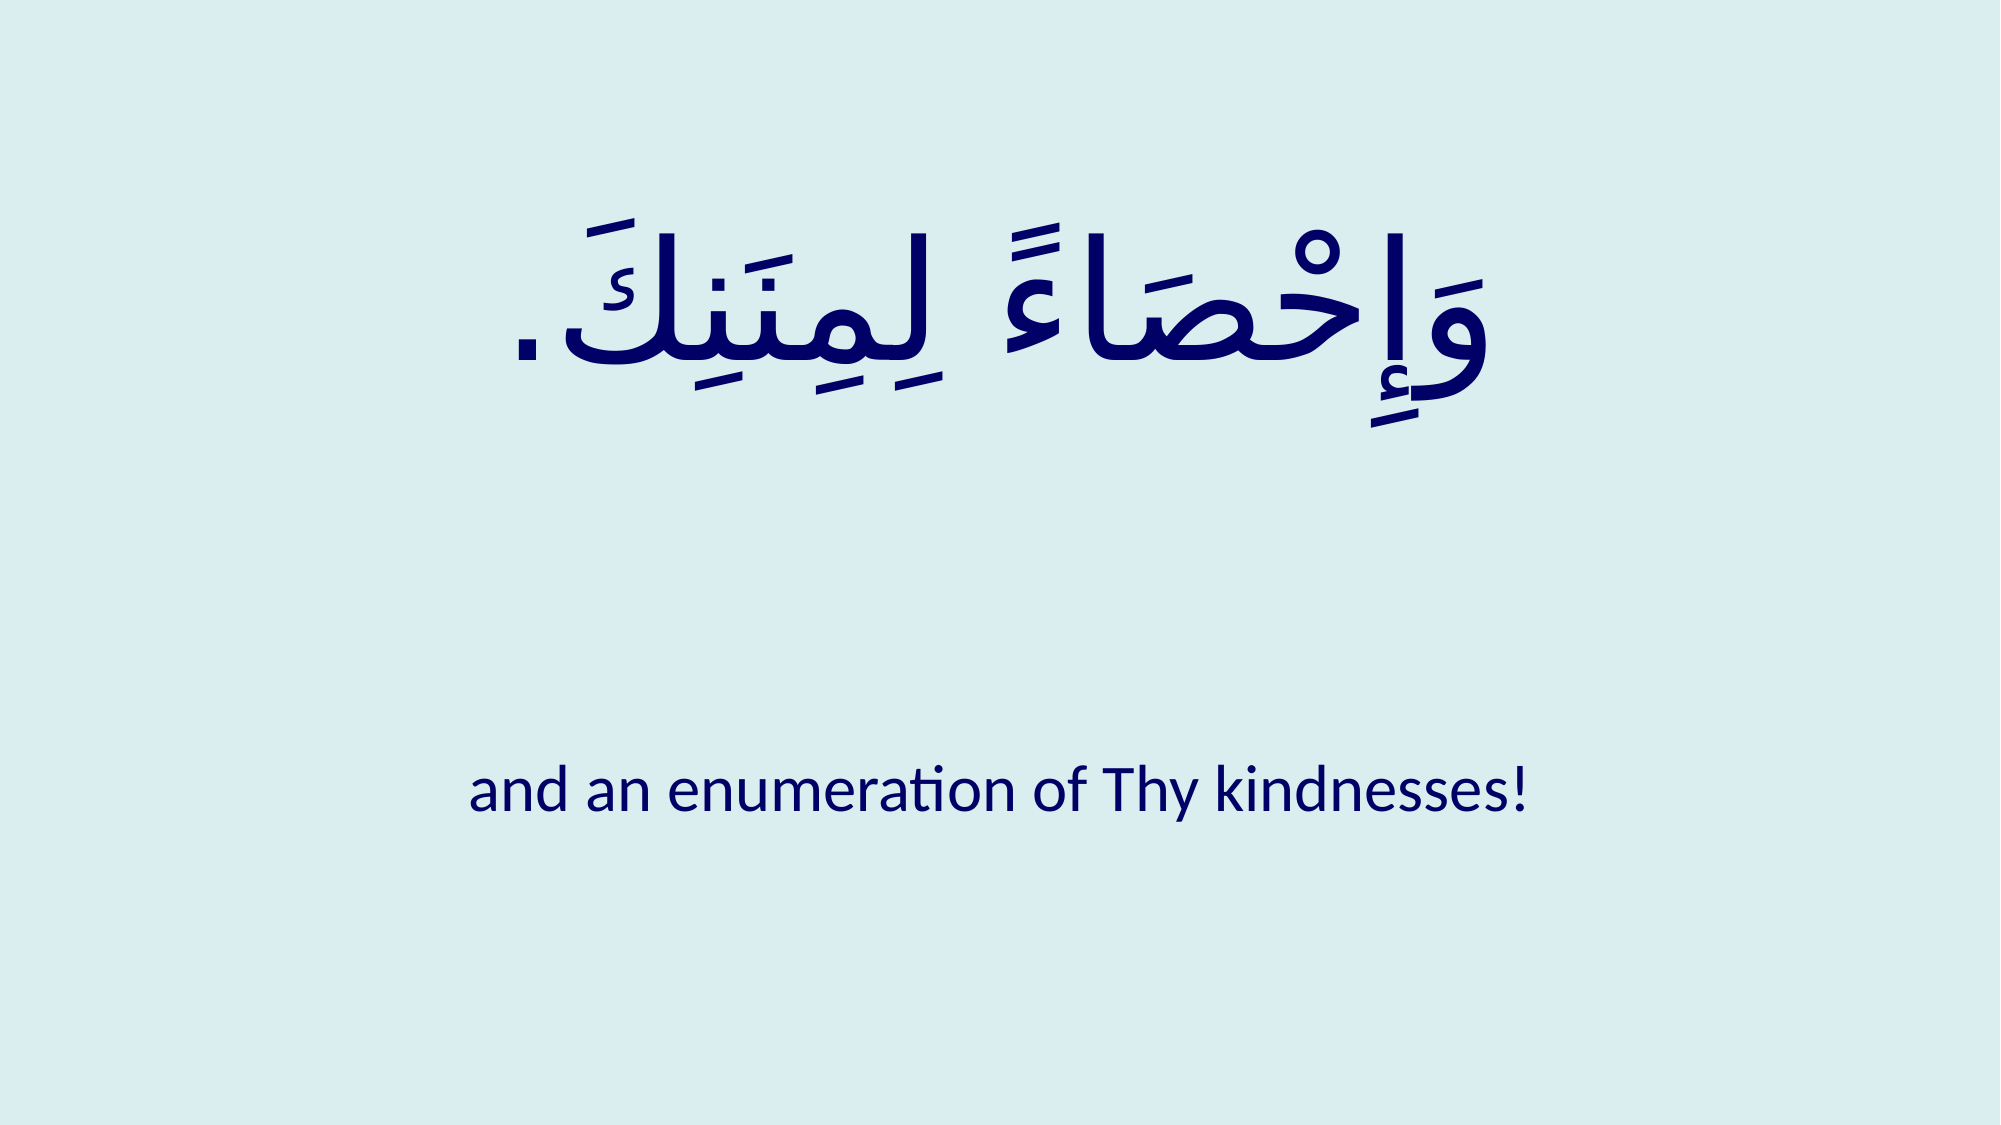

# وَإِحْصَاءً لِمِنَنِكَ.
and an enumeration of Thy kindnesses!